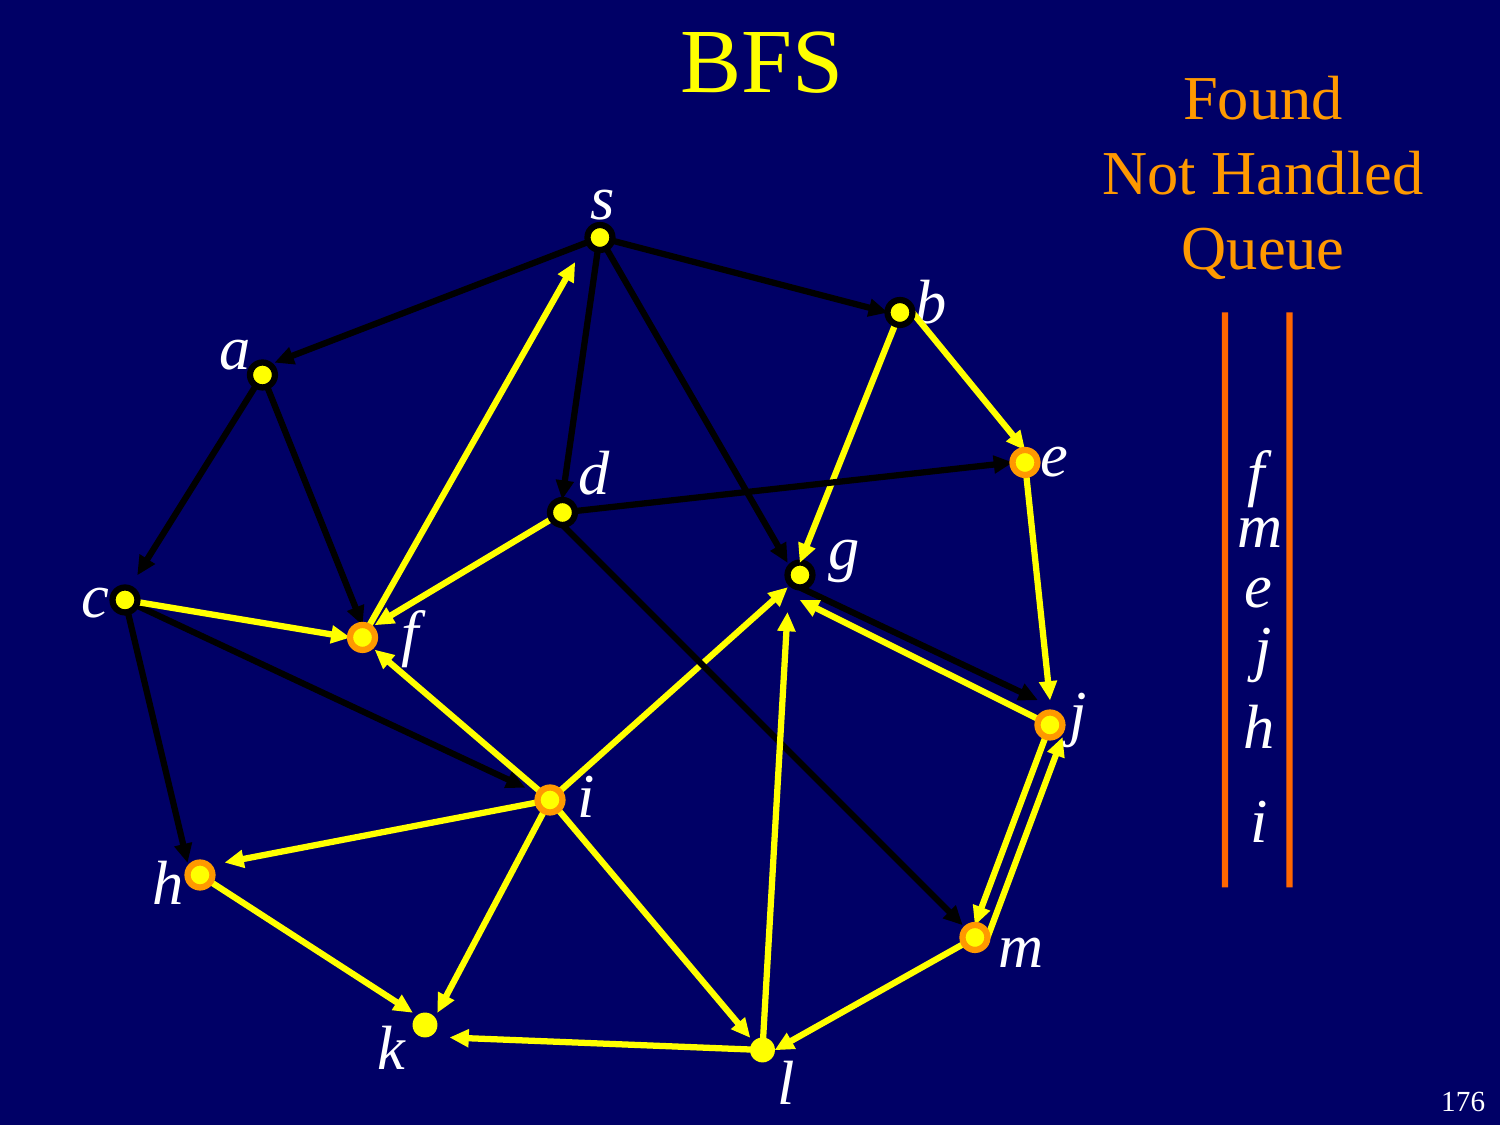

# BFS
Found
Not Handled
Queue
s

b

a

e
d
f

m

g

e
c

f

j

j
h

i
i

h

m

k

l